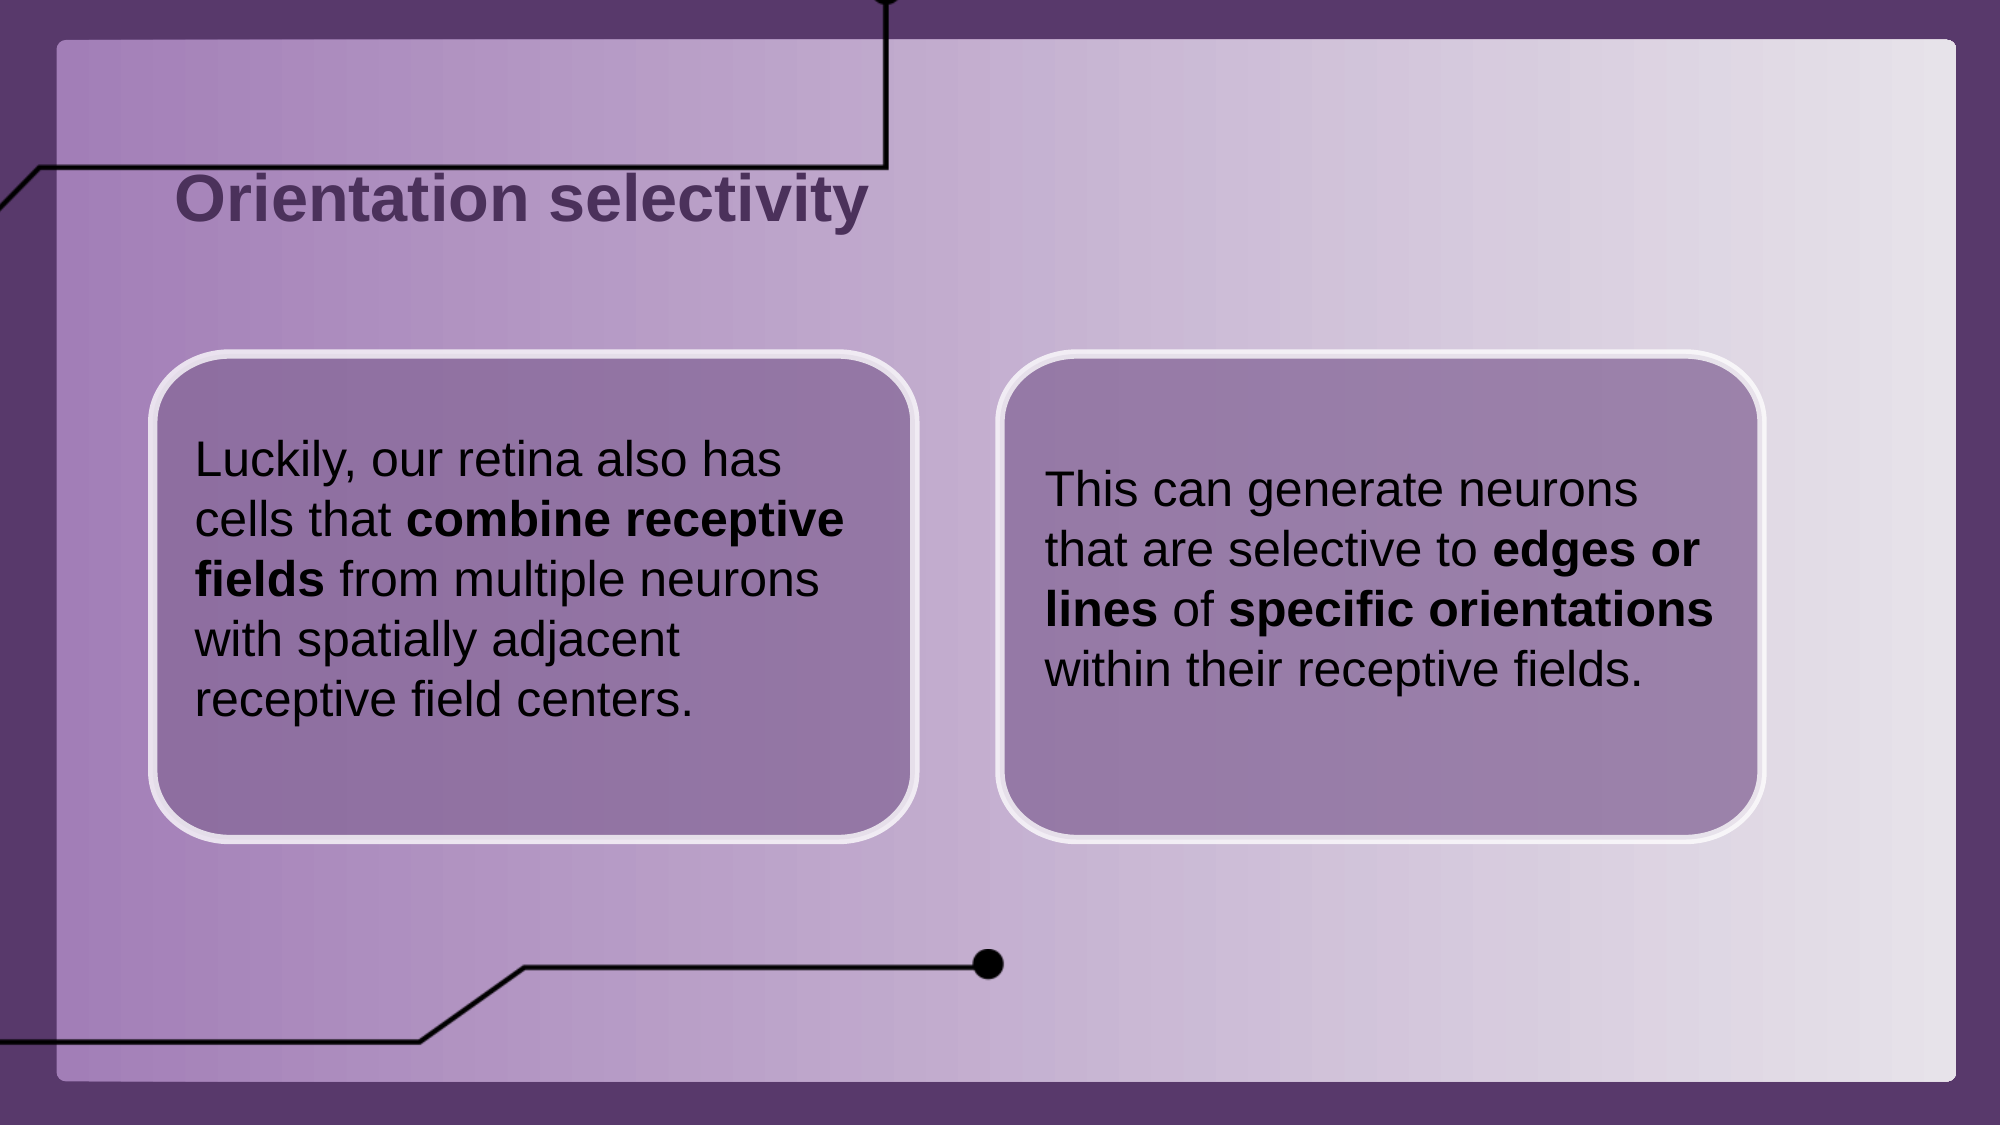

Orientation selectivity
Luckily, our retina also has cells that combine receptive fields from multiple neurons with spatially adjacent receptive field centers.
This can generate neurons that are selective to edges or lines of specific orientations within their receptive fields.